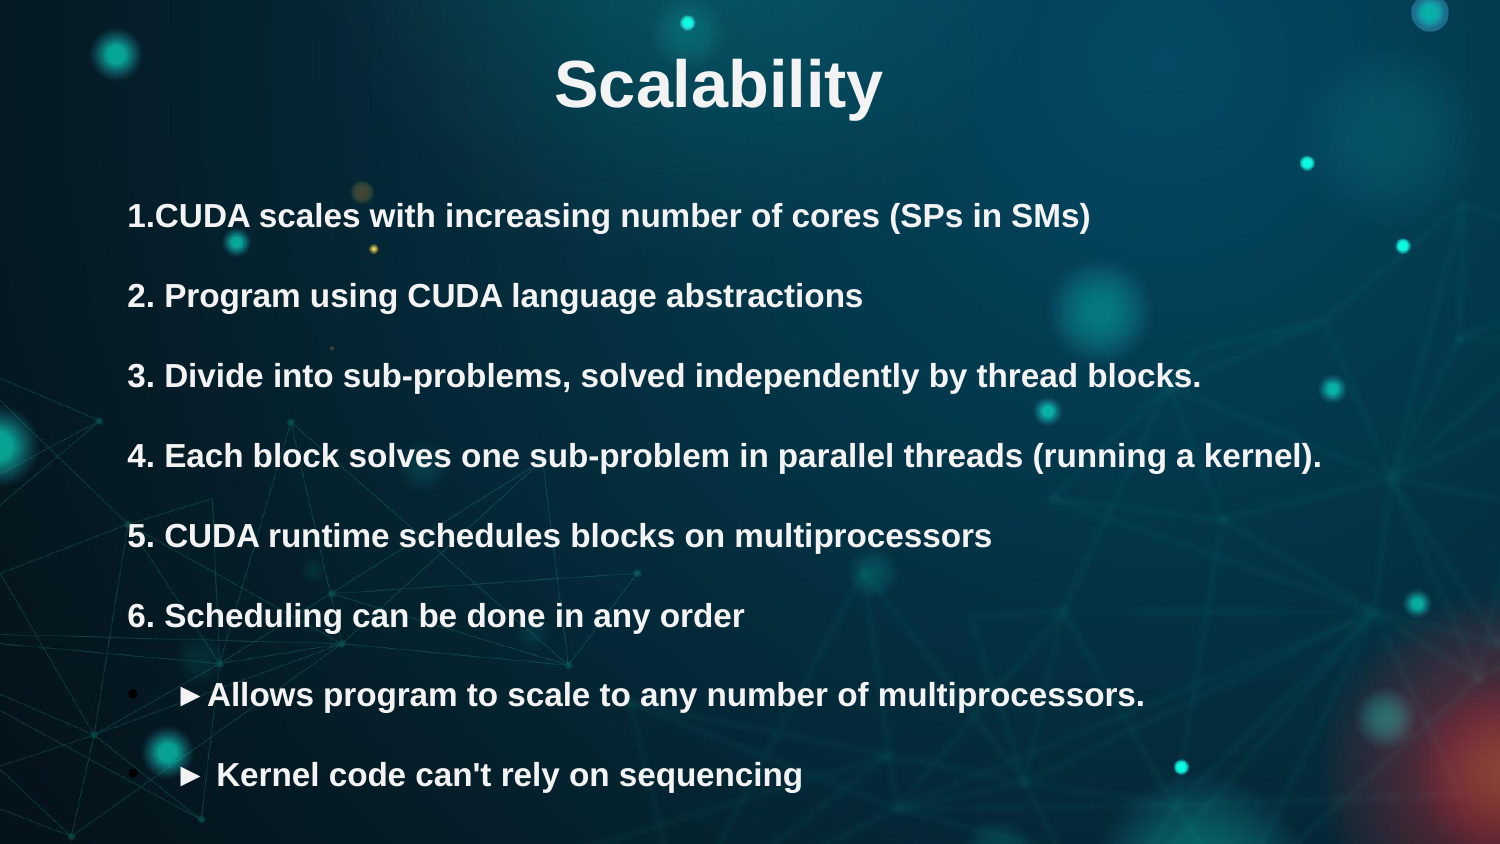

# Scalability
1.CUDA scales with increasing number of cores (SPs in SMs)
2. Program using CUDA language abstractions
3. Divide into sub-problems, solved independently by thread blocks.
4. Each block solves one sub-problem in parallel threads (running a kernel).
5. CUDA runtime schedules blocks on multiprocessors
6. Scheduling can be done in any order
►Allows program to scale to any number of multiprocessors.
► Kernel code can't rely on sequencing